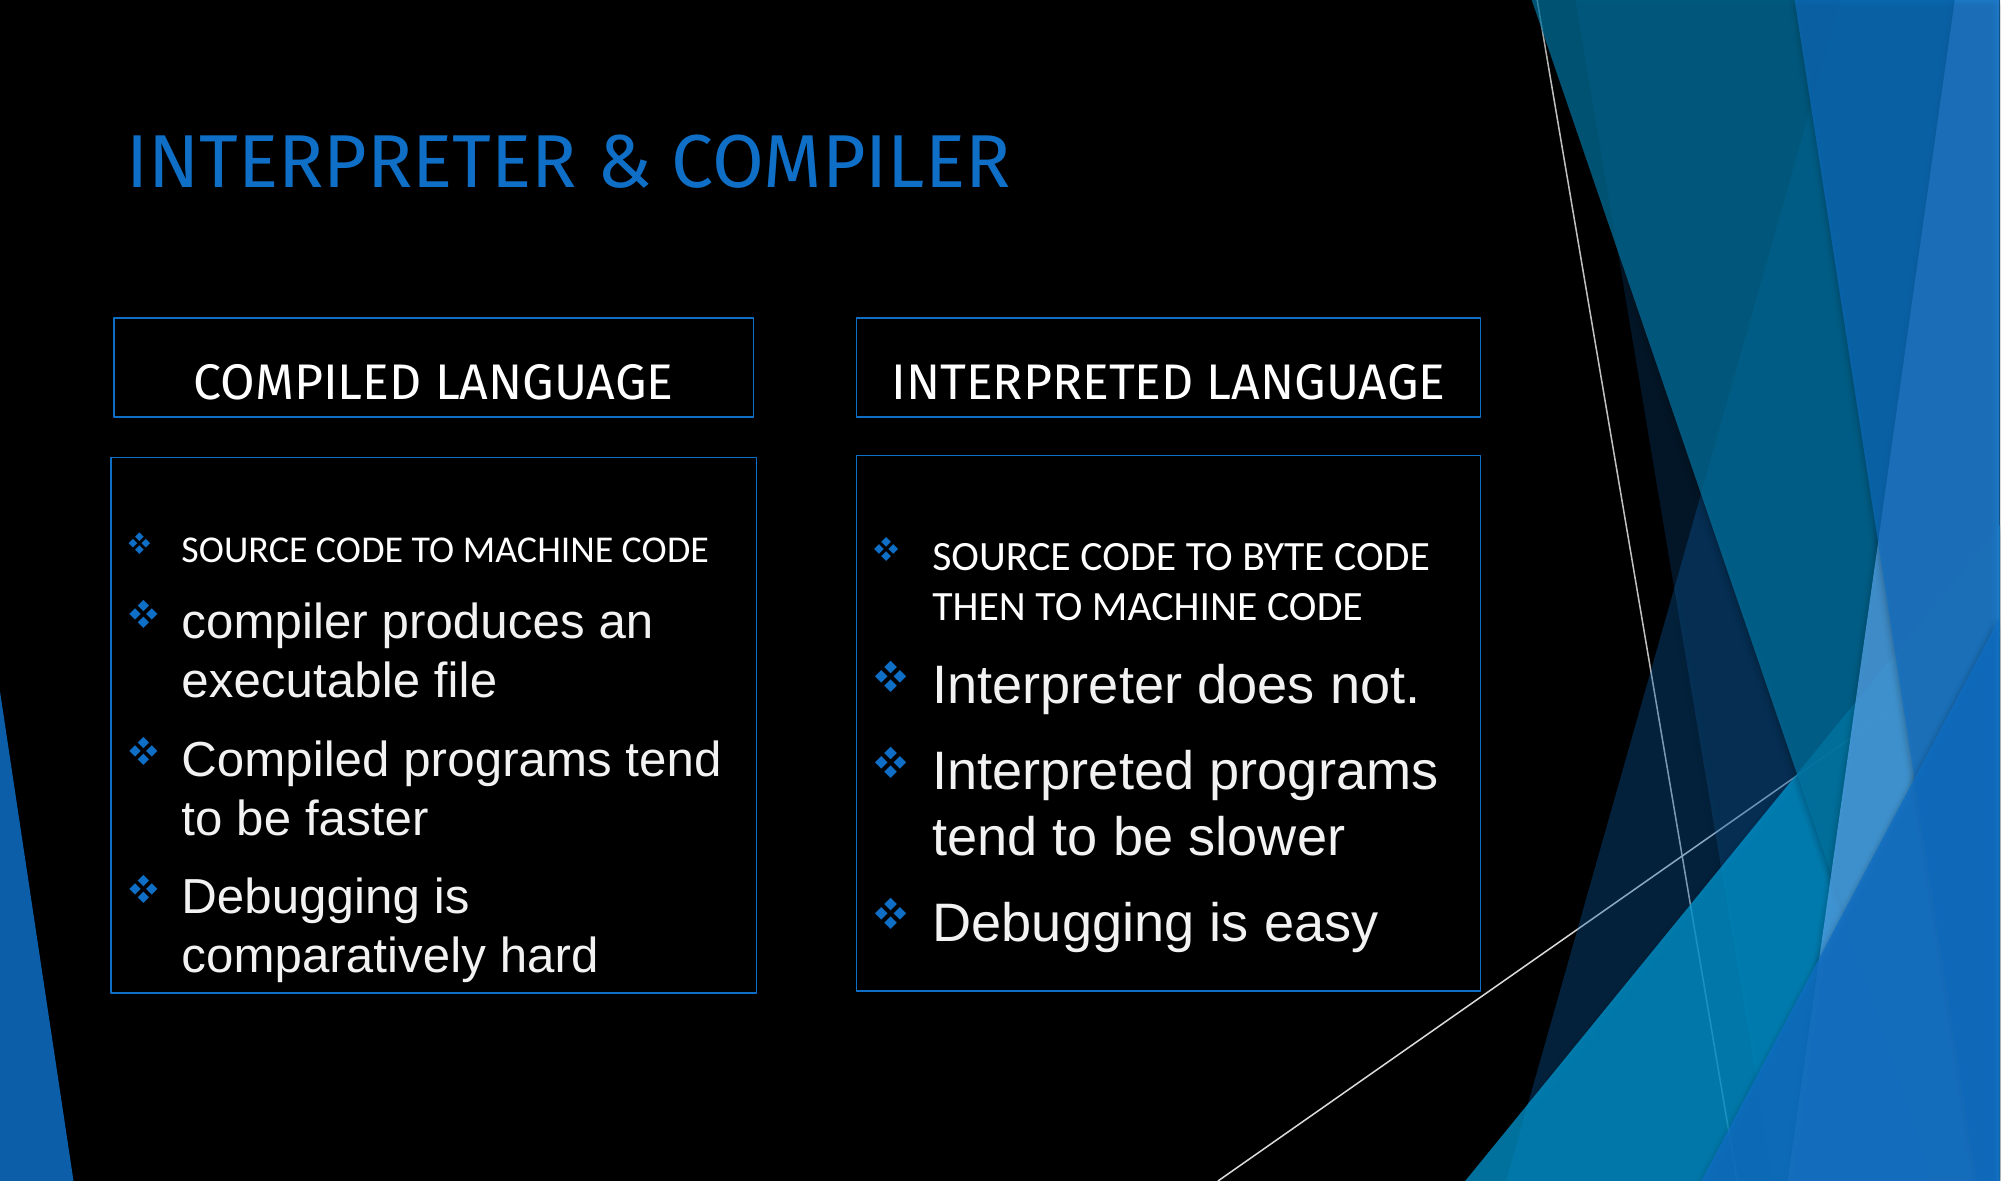

# INTERPRETER & COMPILER
COMPILED LANGUAGE
INTERPRETED LANGUAGE

SOURCE CODE TO BYTE CODE THEN TO MACHINE CODE
Interpreter does not.
Interpreted programs tend to be slower
Debugging is easy

SOURCE CODE TO MACHINE CODE
compiler produces an executable file
Compiled programs tend to be faster
Debugging is comparatively hard